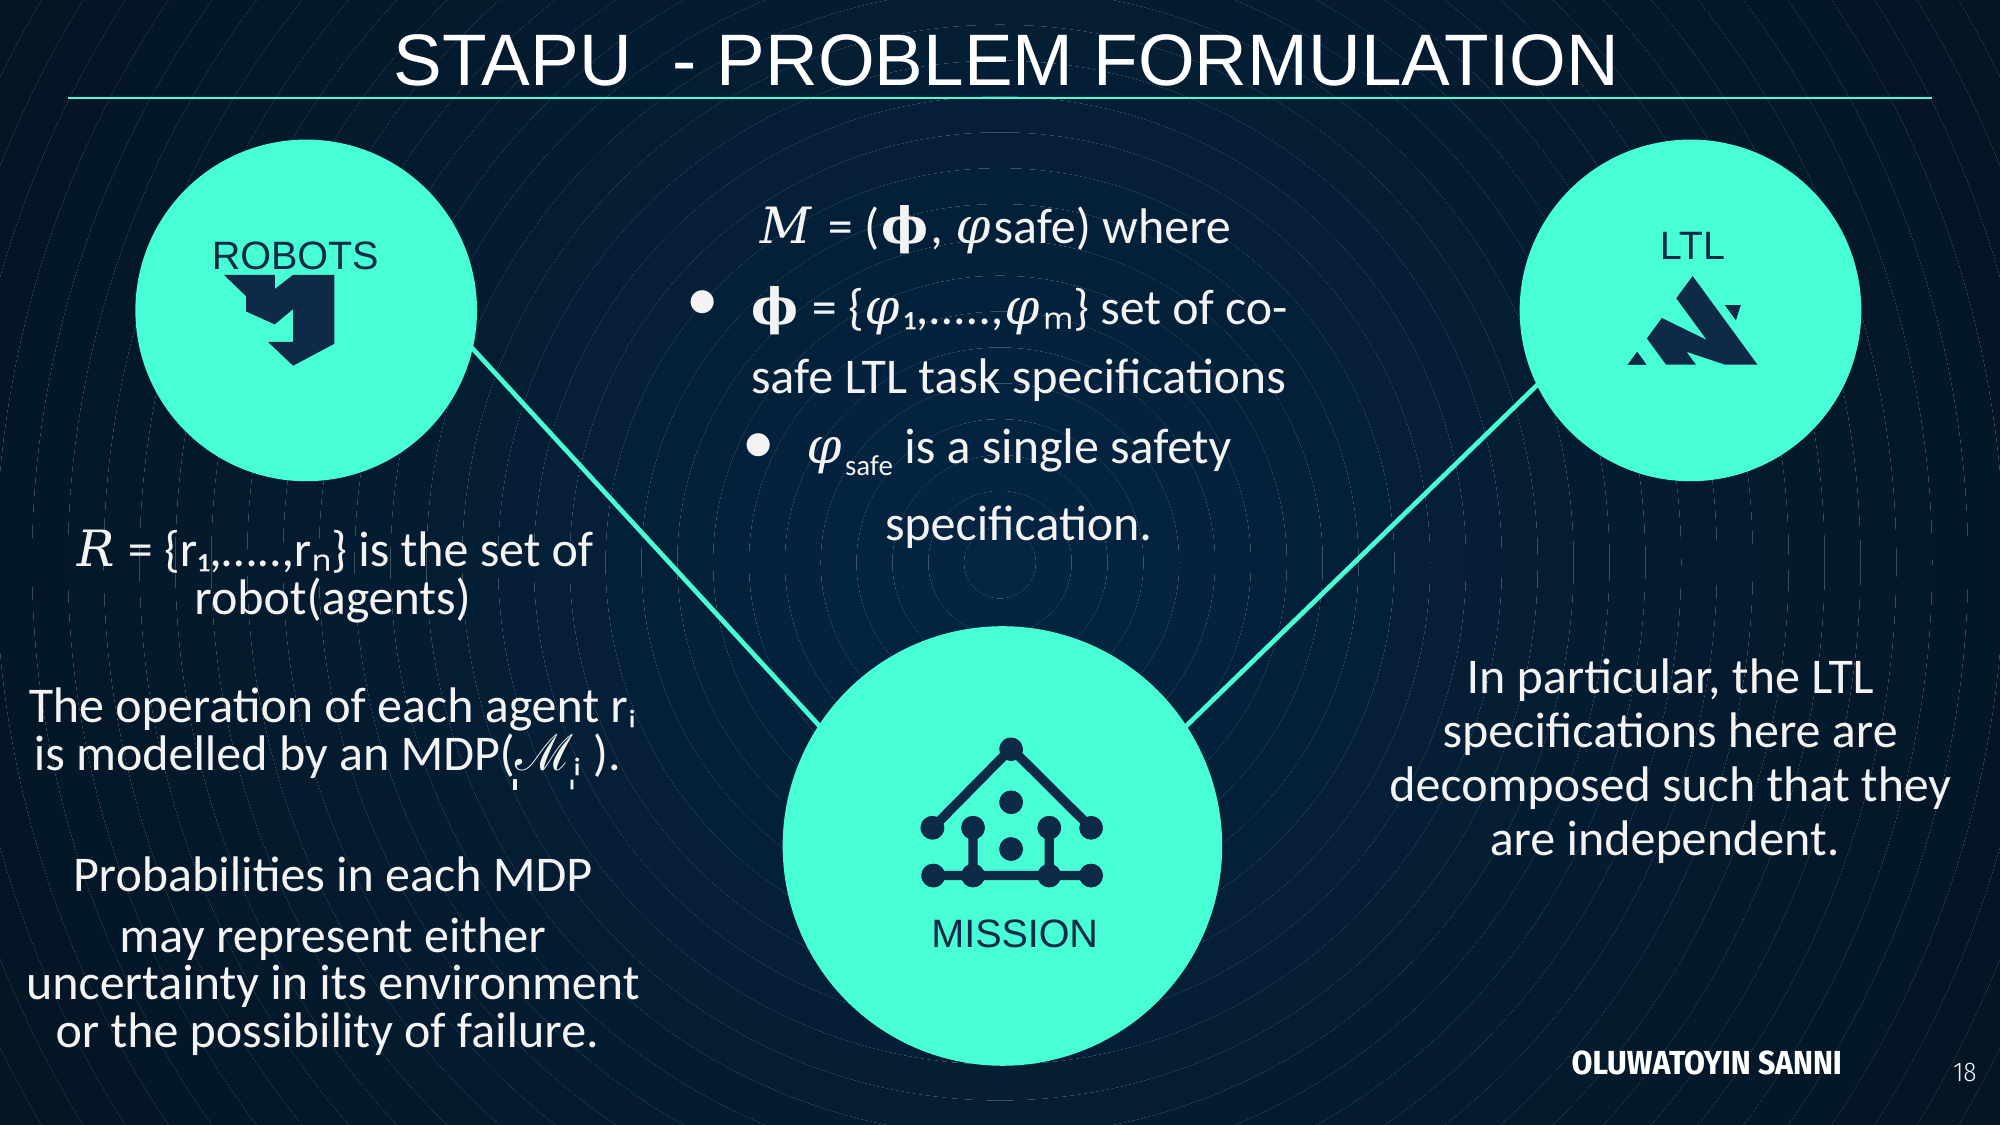

# STAPU  - PROBLEM FORMULATION

𝑀 = (𝛟, 𝜑safe) where
𝛟 = {𝜑₁,.....,𝜑ₘ} set of co-safe LTL task specifications
𝜑safe is a single safety specification.
LTL
ROBOTS

𝑅 = {r₁,…..,rₙ} is the set of robot(agents)

The operation of each agent rᵢ is modelled by an MDP(ℳٖᵢ ).

Probabilities in each MDP
may represent either uncertainty in its environment or the possibility of failure.

In particular, the LTL specifications here are decomposed such that they are independent.

MISSION
OLUWATOYIN SANNI
18